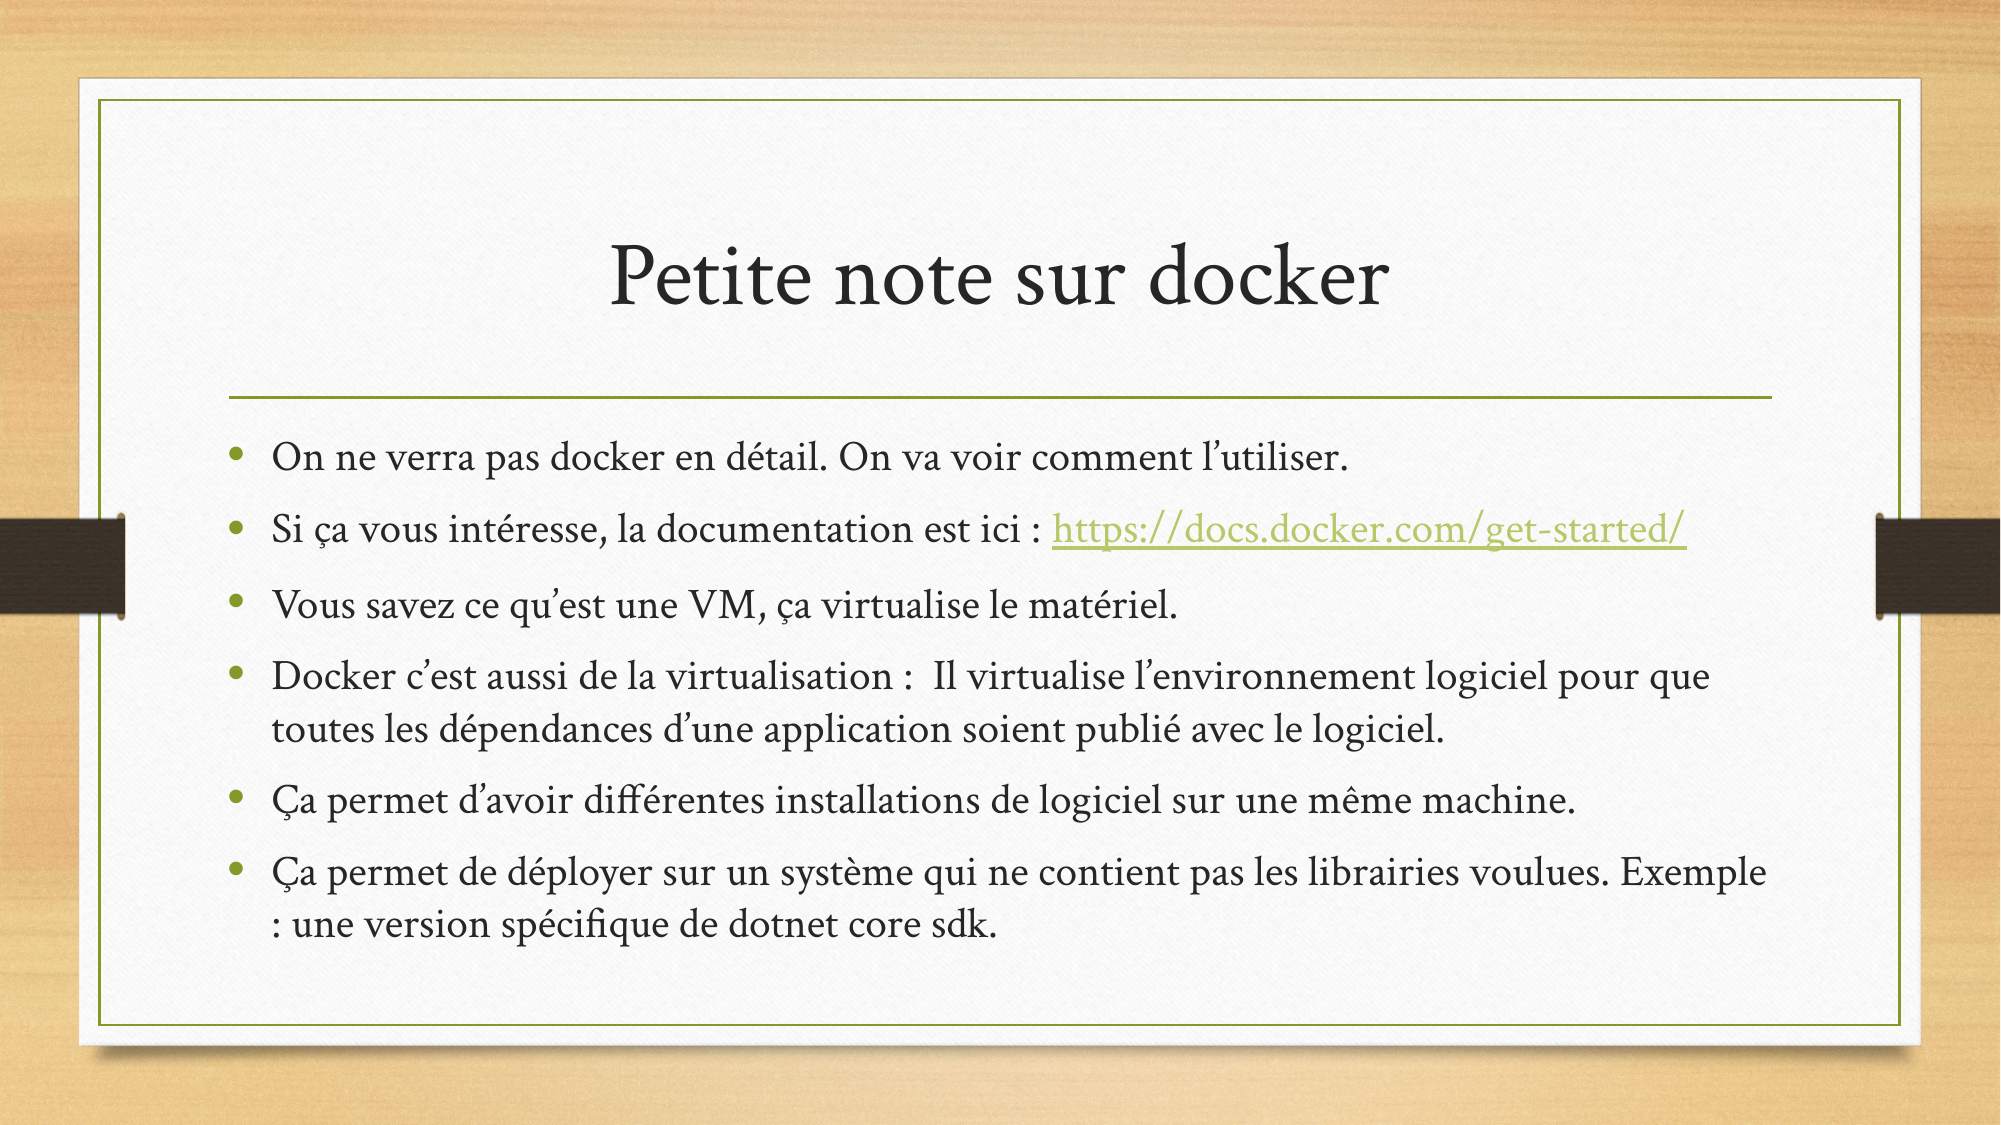

# Petite note sur docker
On ne verra pas docker en détail. On va voir comment l’utiliser.
Si ça vous intéresse, la documentation est ici : https://docs.docker.com/get-started/
Vous savez ce qu’est une VM, ça virtualise le matériel.
Docker c’est aussi de la virtualisation :  Il virtualise l’environnement logiciel pour que toutes les dépendances d’une application soient publié avec le logiciel.
Ça permet d’avoir différentes installations de logiciel sur une même machine.
Ça permet de déployer sur un système qui ne contient pas les librairies voulues. Exemple : une version spécifique de dotnet core sdk.